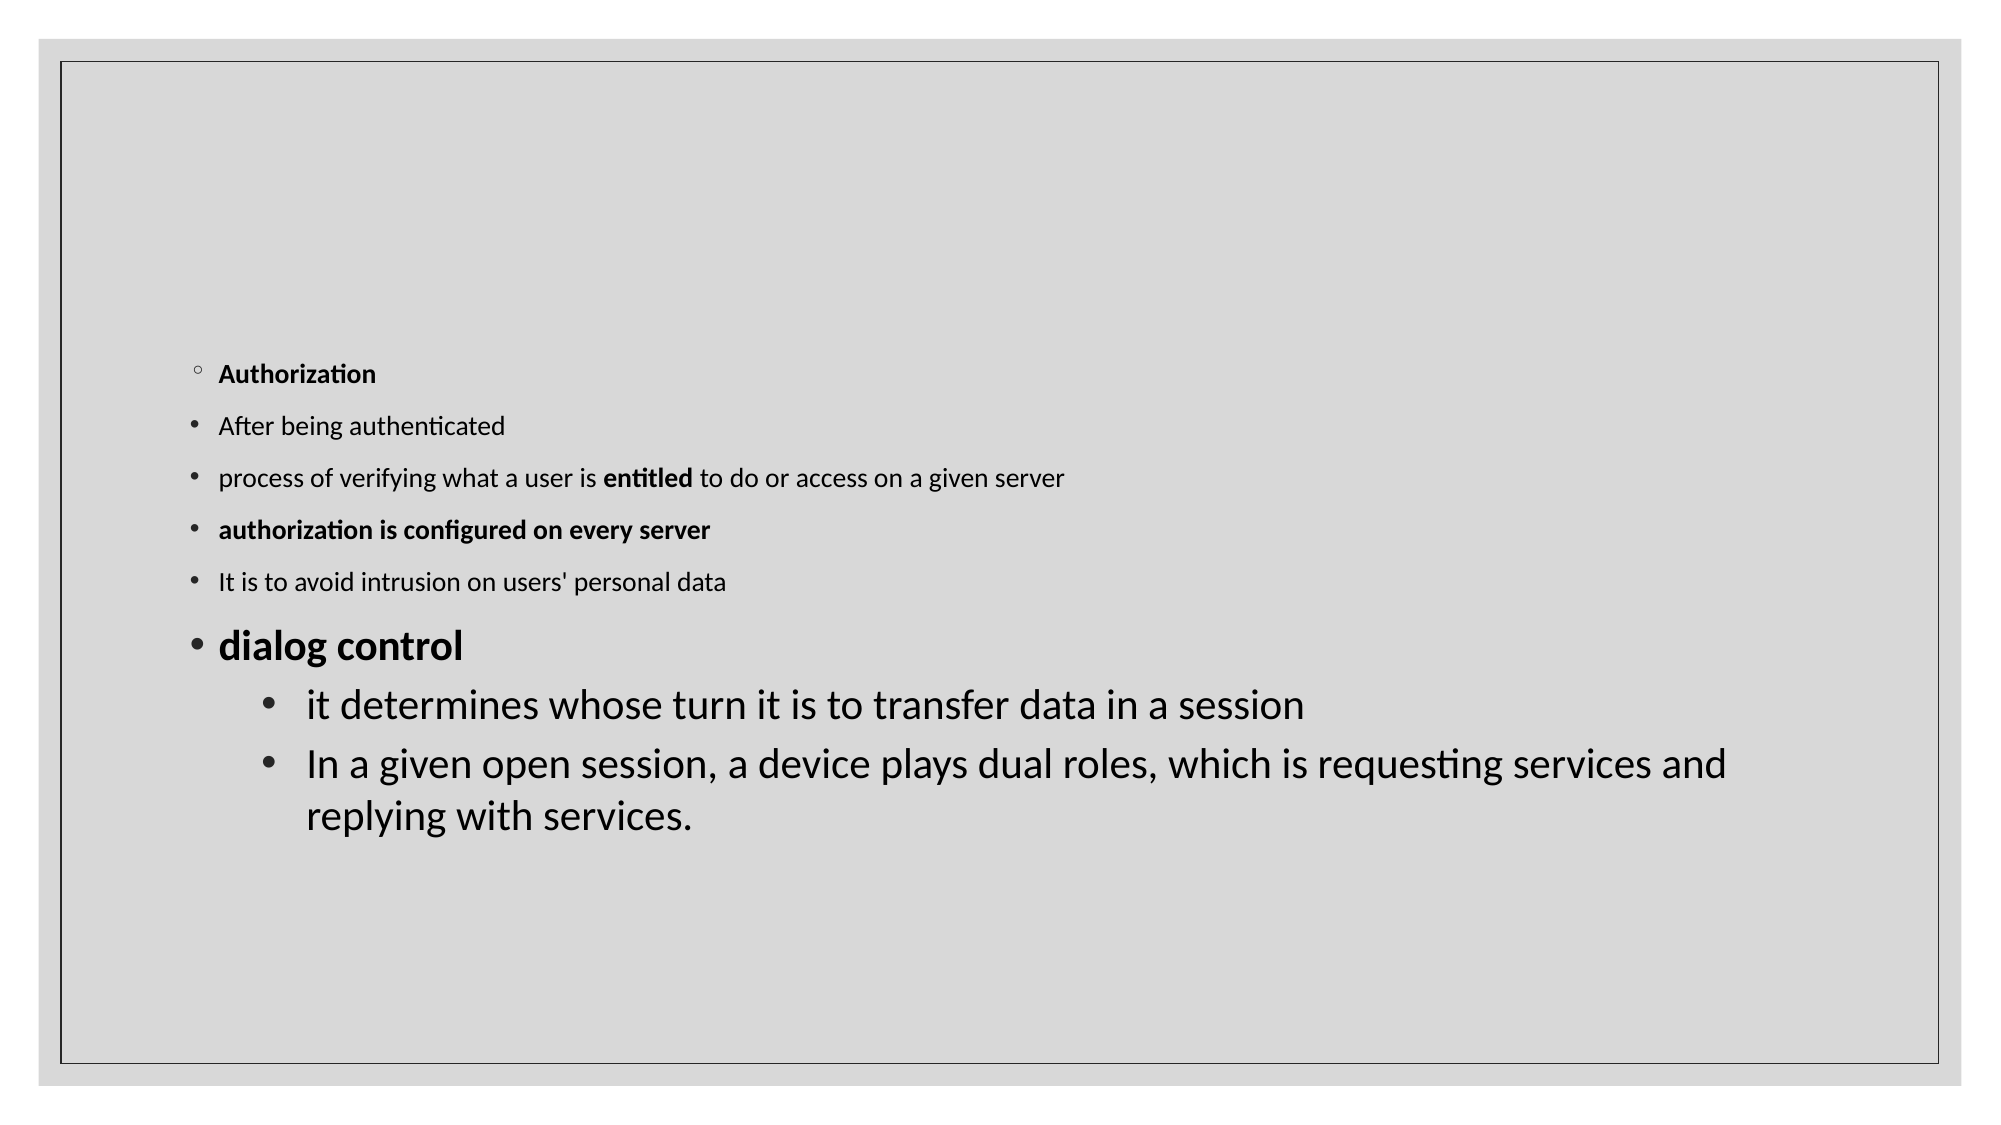

Authorization
After being authenticated
process of verifying what a user is entitled to do or access on a given server
authorization is configured on every server
It is to avoid intrusion on users' personal data
dialog control
it determines whose turn it is to transfer data in a session
In a given open session, a device plays dual roles, which is requesting services and replying with services.